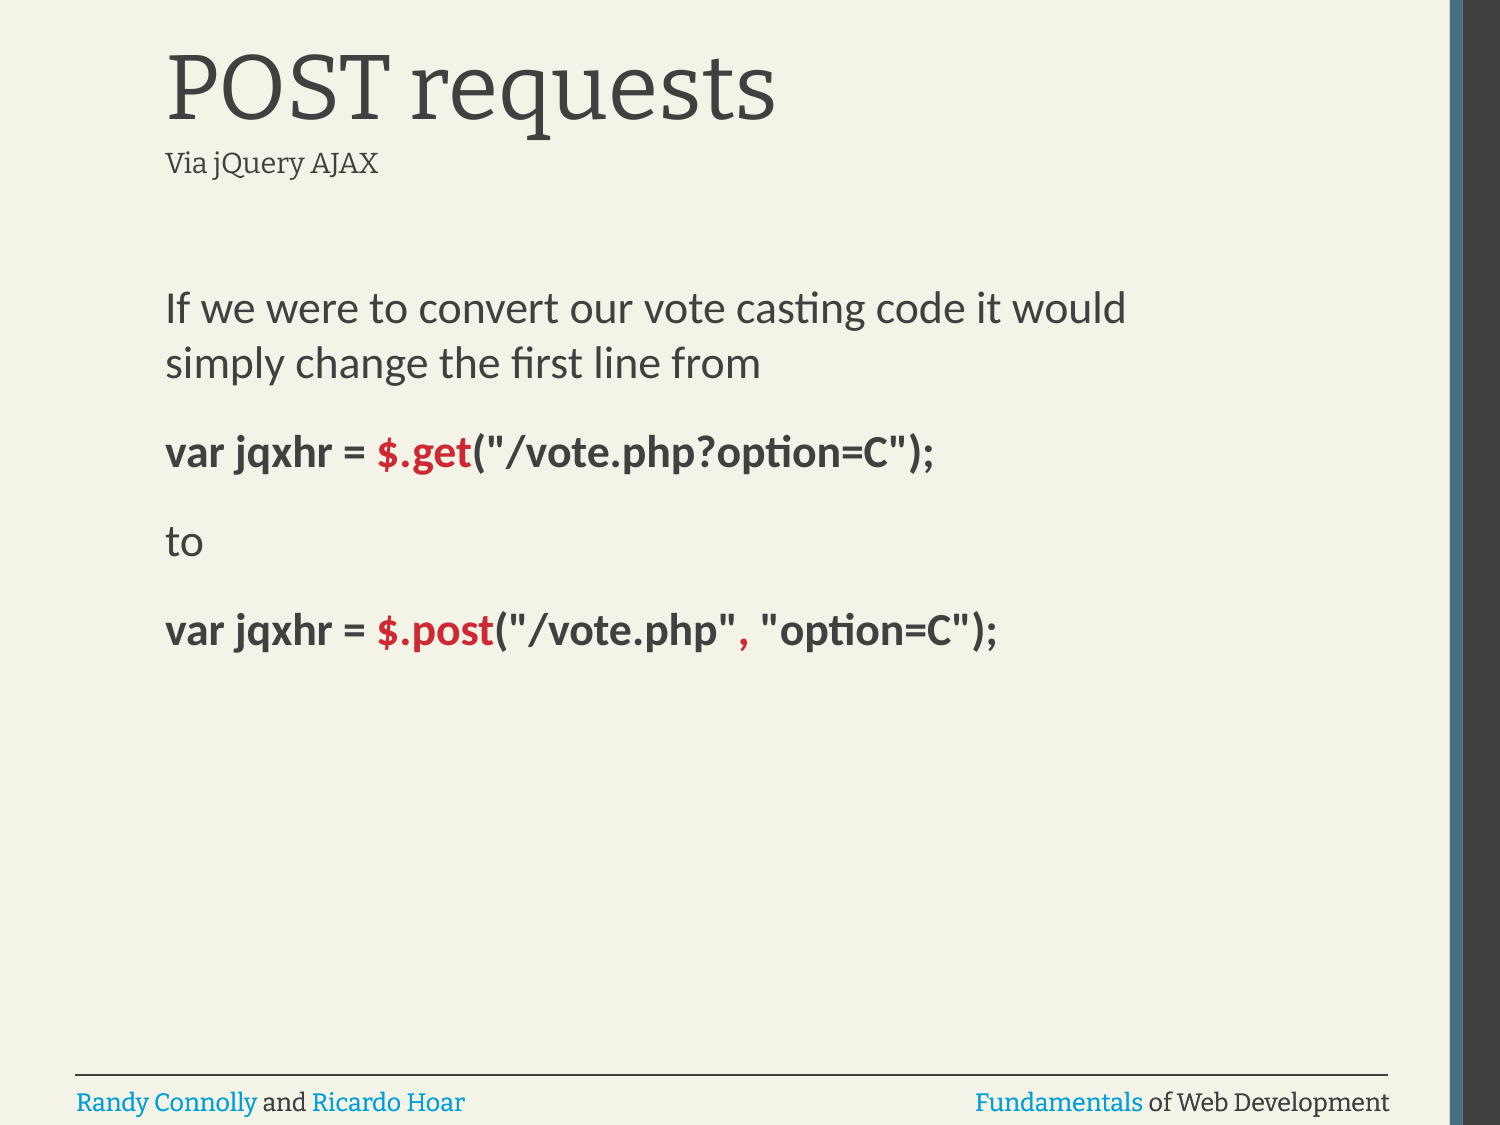

# POST requests
Via jQuery AJAX
If we were to convert our vote casting code it would simply change the first line from
var jqxhr = $.get("/vote.php?option=C");
to
var jqxhr = $.post("/vote.php", "option=C");